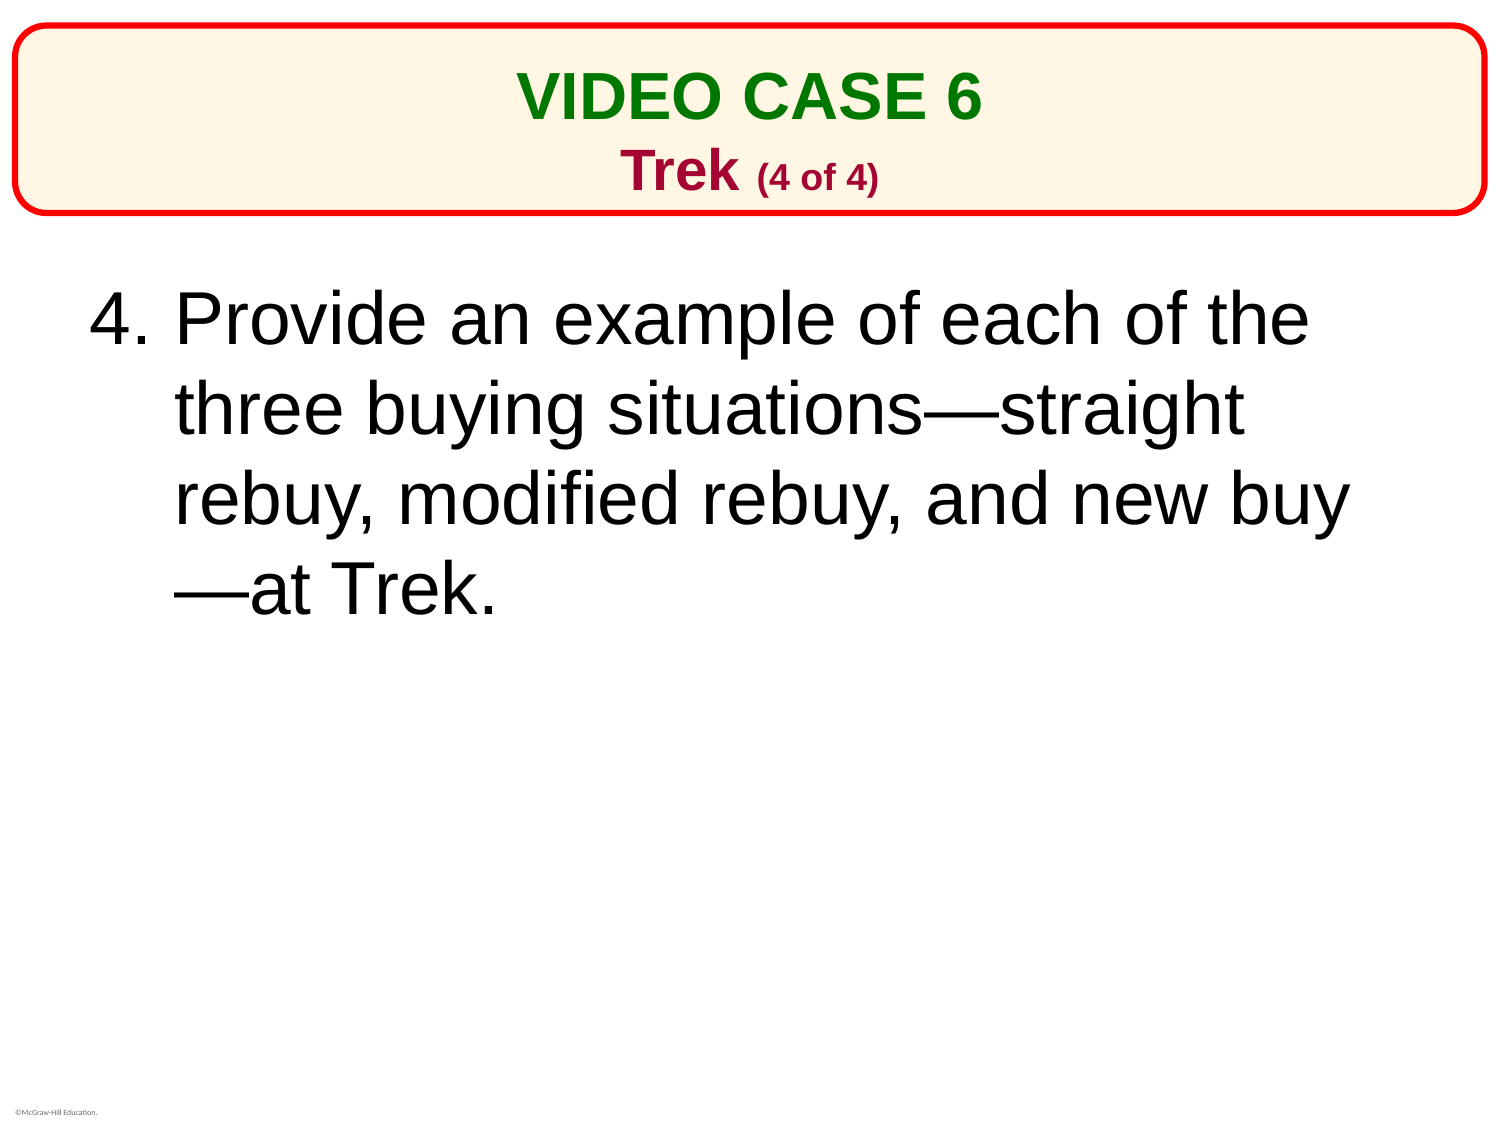

# VIDEO CASE 6 Trek (4 of 4)
Provide an example of each of the three buying situations—straight rebuy, modified rebuy, and new buy—at Trek.